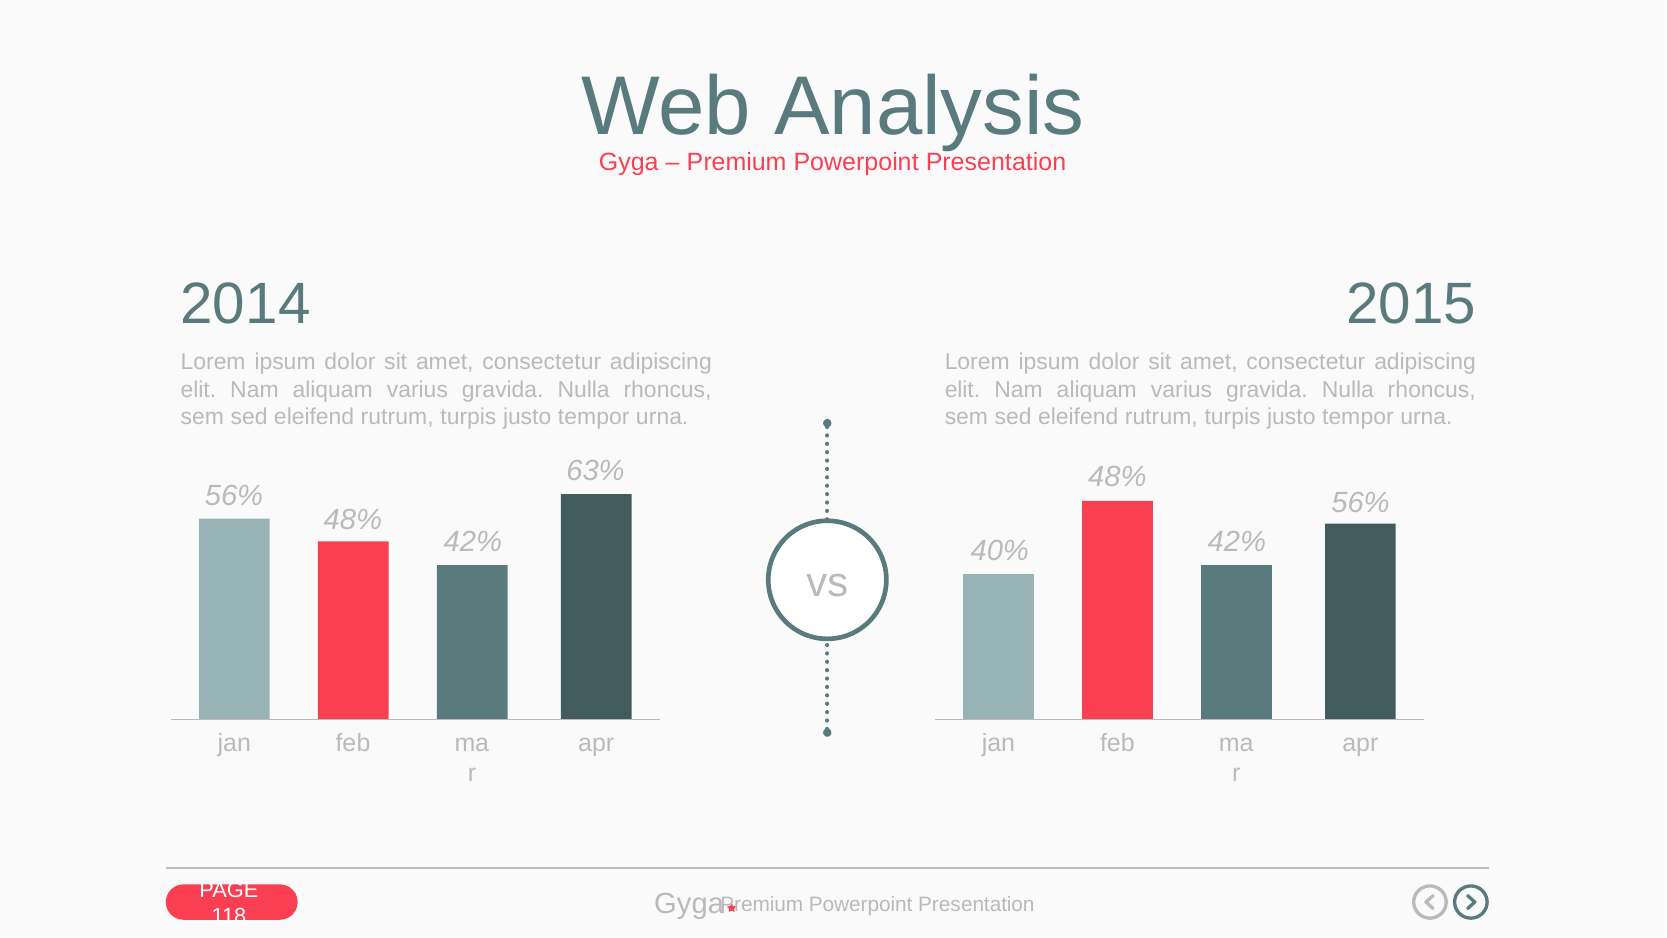

Web Analysis
Gyga – Premium Powerpoint Presentation
2014
Lorem ipsum dolor sit amet, consectetur adipiscing elit. Nam aliquam varius gravida. Nulla rhoncus, sem sed eleifend rutrum, turpis justo tempor urna.
2015
Lorem ipsum dolor sit amet, consectetur adipiscing elit. Nam aliquam varius gravida. Nulla rhoncus, sem sed eleifend rutrum, turpis justo tempor urna.
63%
48%
56%
56%
48%

42%
42%

vs
40%

mar
apr
mar
apr
jan
feb
jan
feb